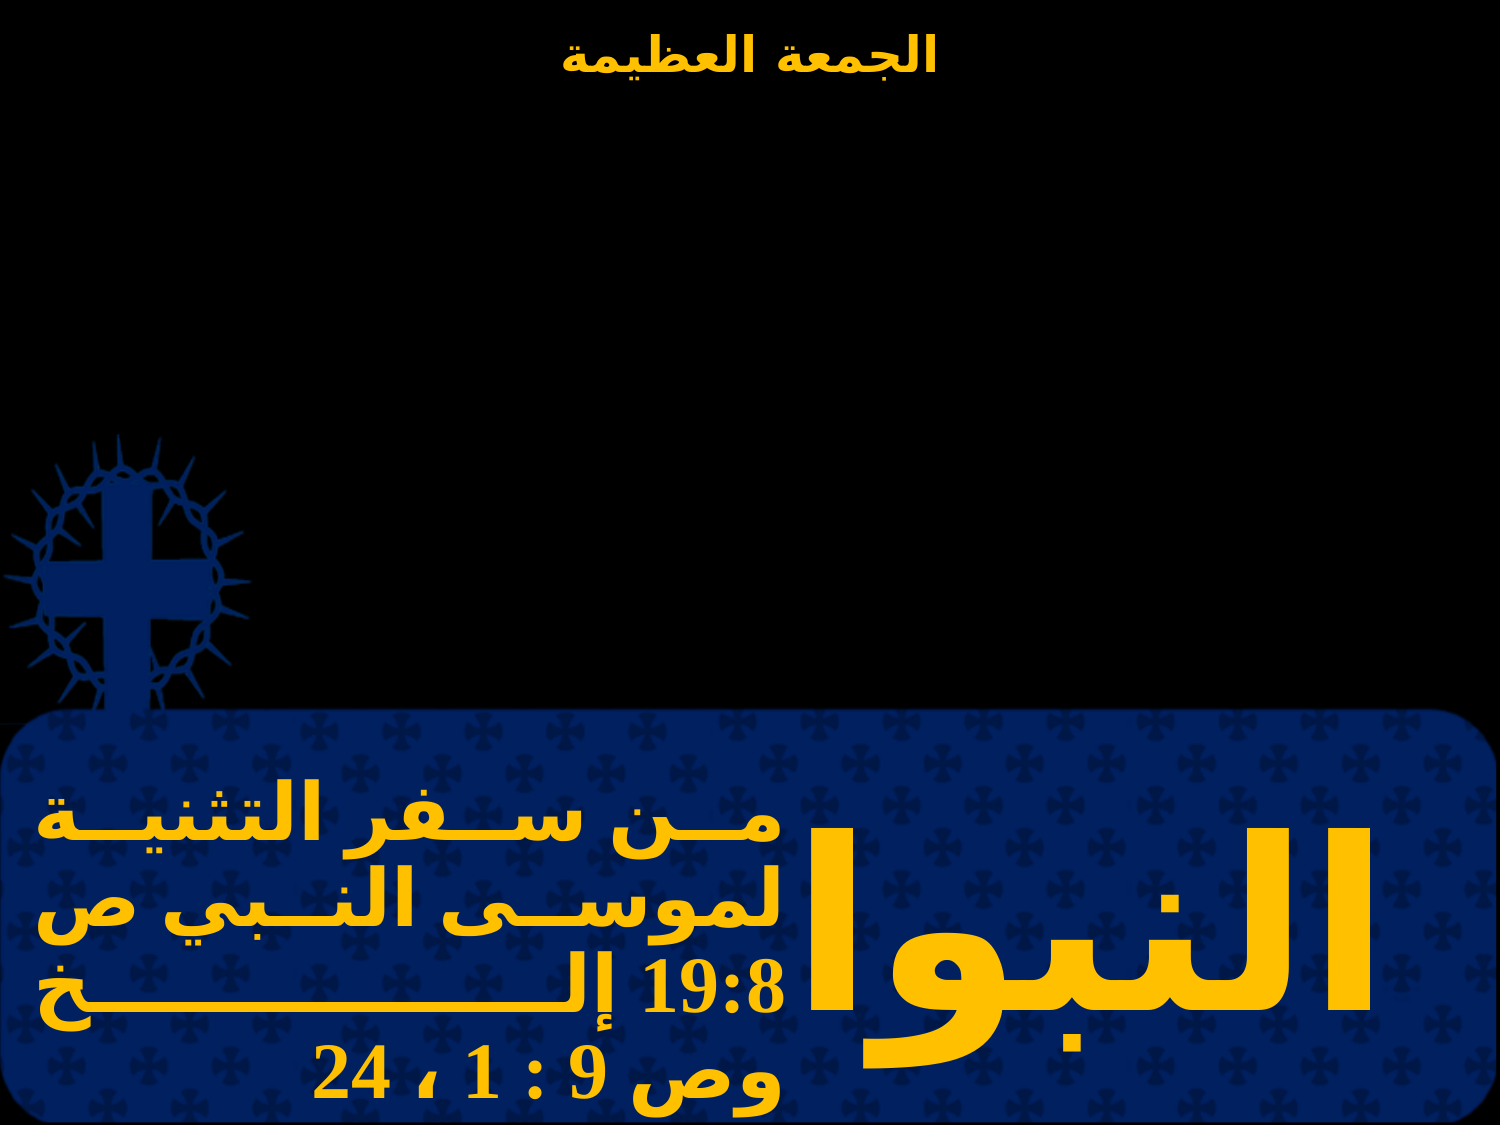

# من سفر التثنية لموسى النبي ص 19:8 إلخ وص 9 : 1 ، 24